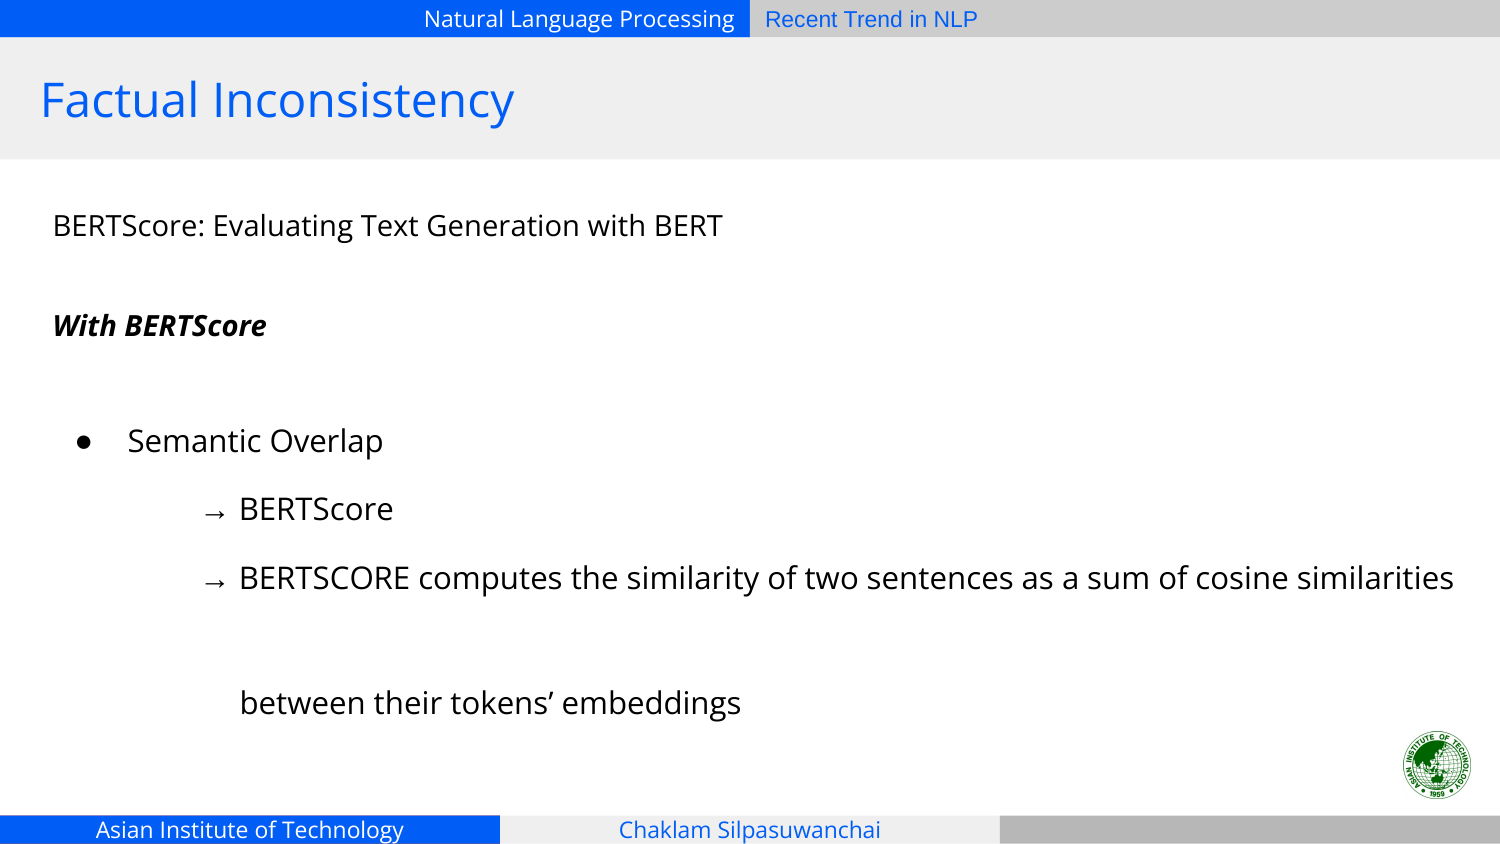

# Factual Inconsistency
BERTScore: Evaluating Text Generation with BERT

With BERTScore

Semantic Overlap
         → BERTScore
         → BERTSCORE computes the similarity of two sentences as a sum of cosine similarities
              between their tokens’ embeddings